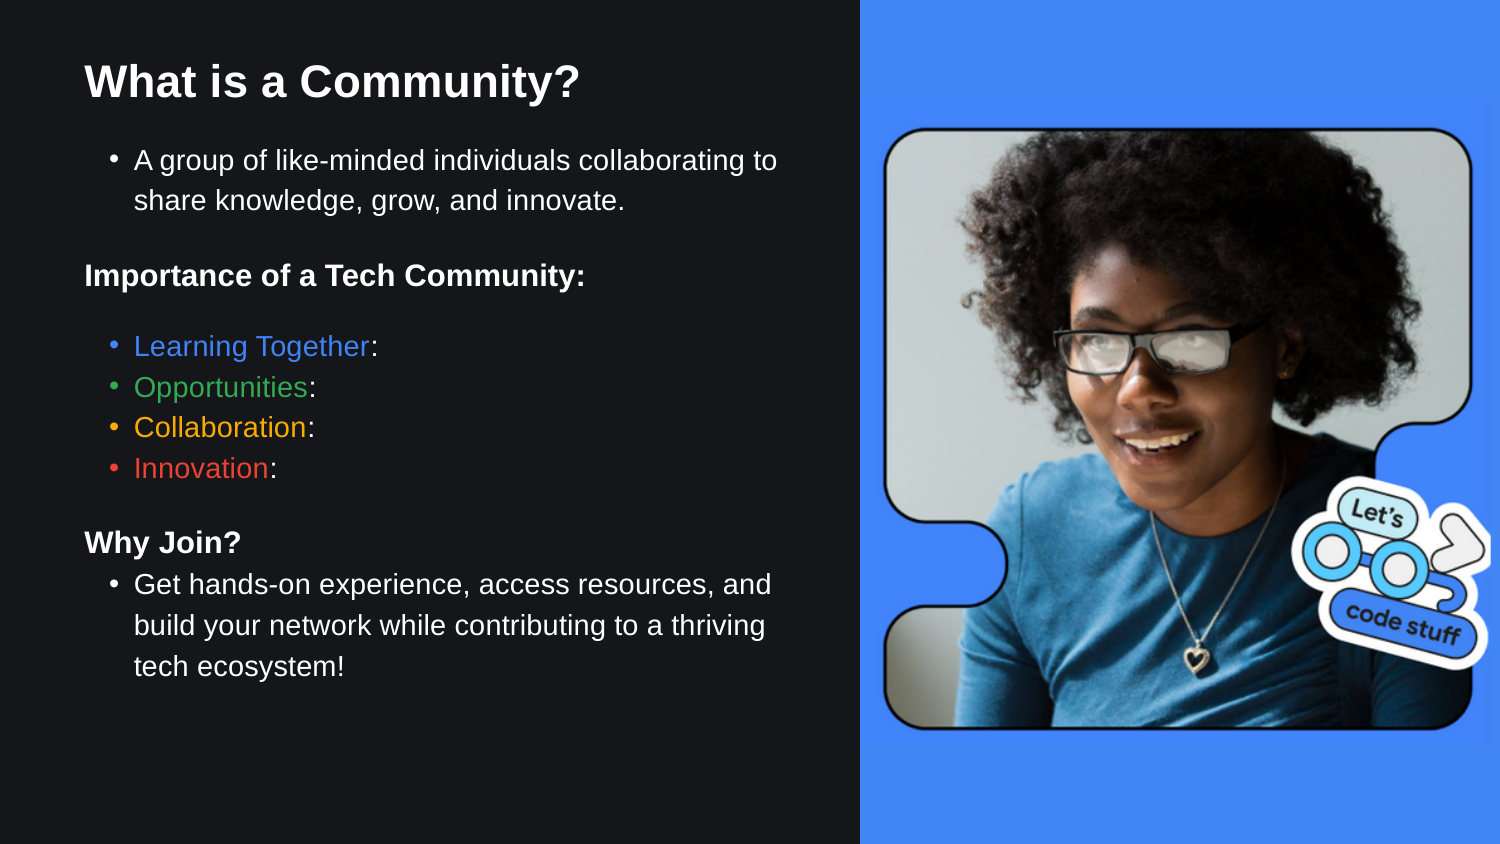

What is a Community?

A group of like-minded individuals collaborating to share knowledge, grow, and innovate.

Importance of a Tech Community:

Learning Together:
Opportunities:
Collaboration:
Innovation:

Why Join?
Get hands-on experience, access resources, and build your network while contributing to a thriving tech ecosystem!